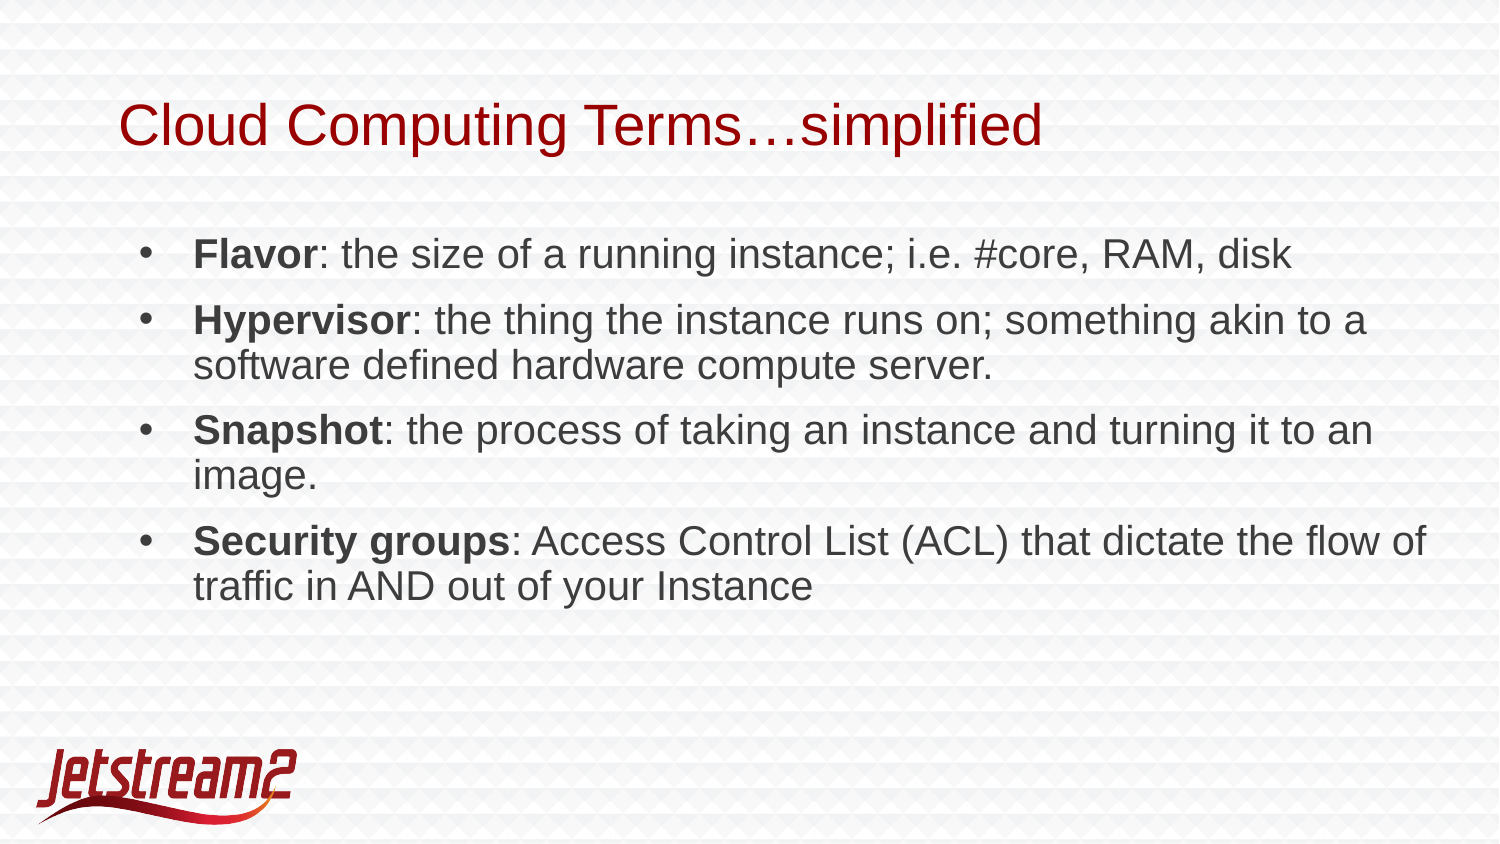

# Cloud Computing Terms…simplified
Flavor: the size of a running instance; i.e. #core, RAM, disk
Hypervisor: the thing the instance runs on; something akin to a software defined hardware compute server.
Snapshot: the process of taking an instance and turning it to an image.
Security groups: Access Control List (ACL) that dictate the flow of traffic in AND out of your Instance